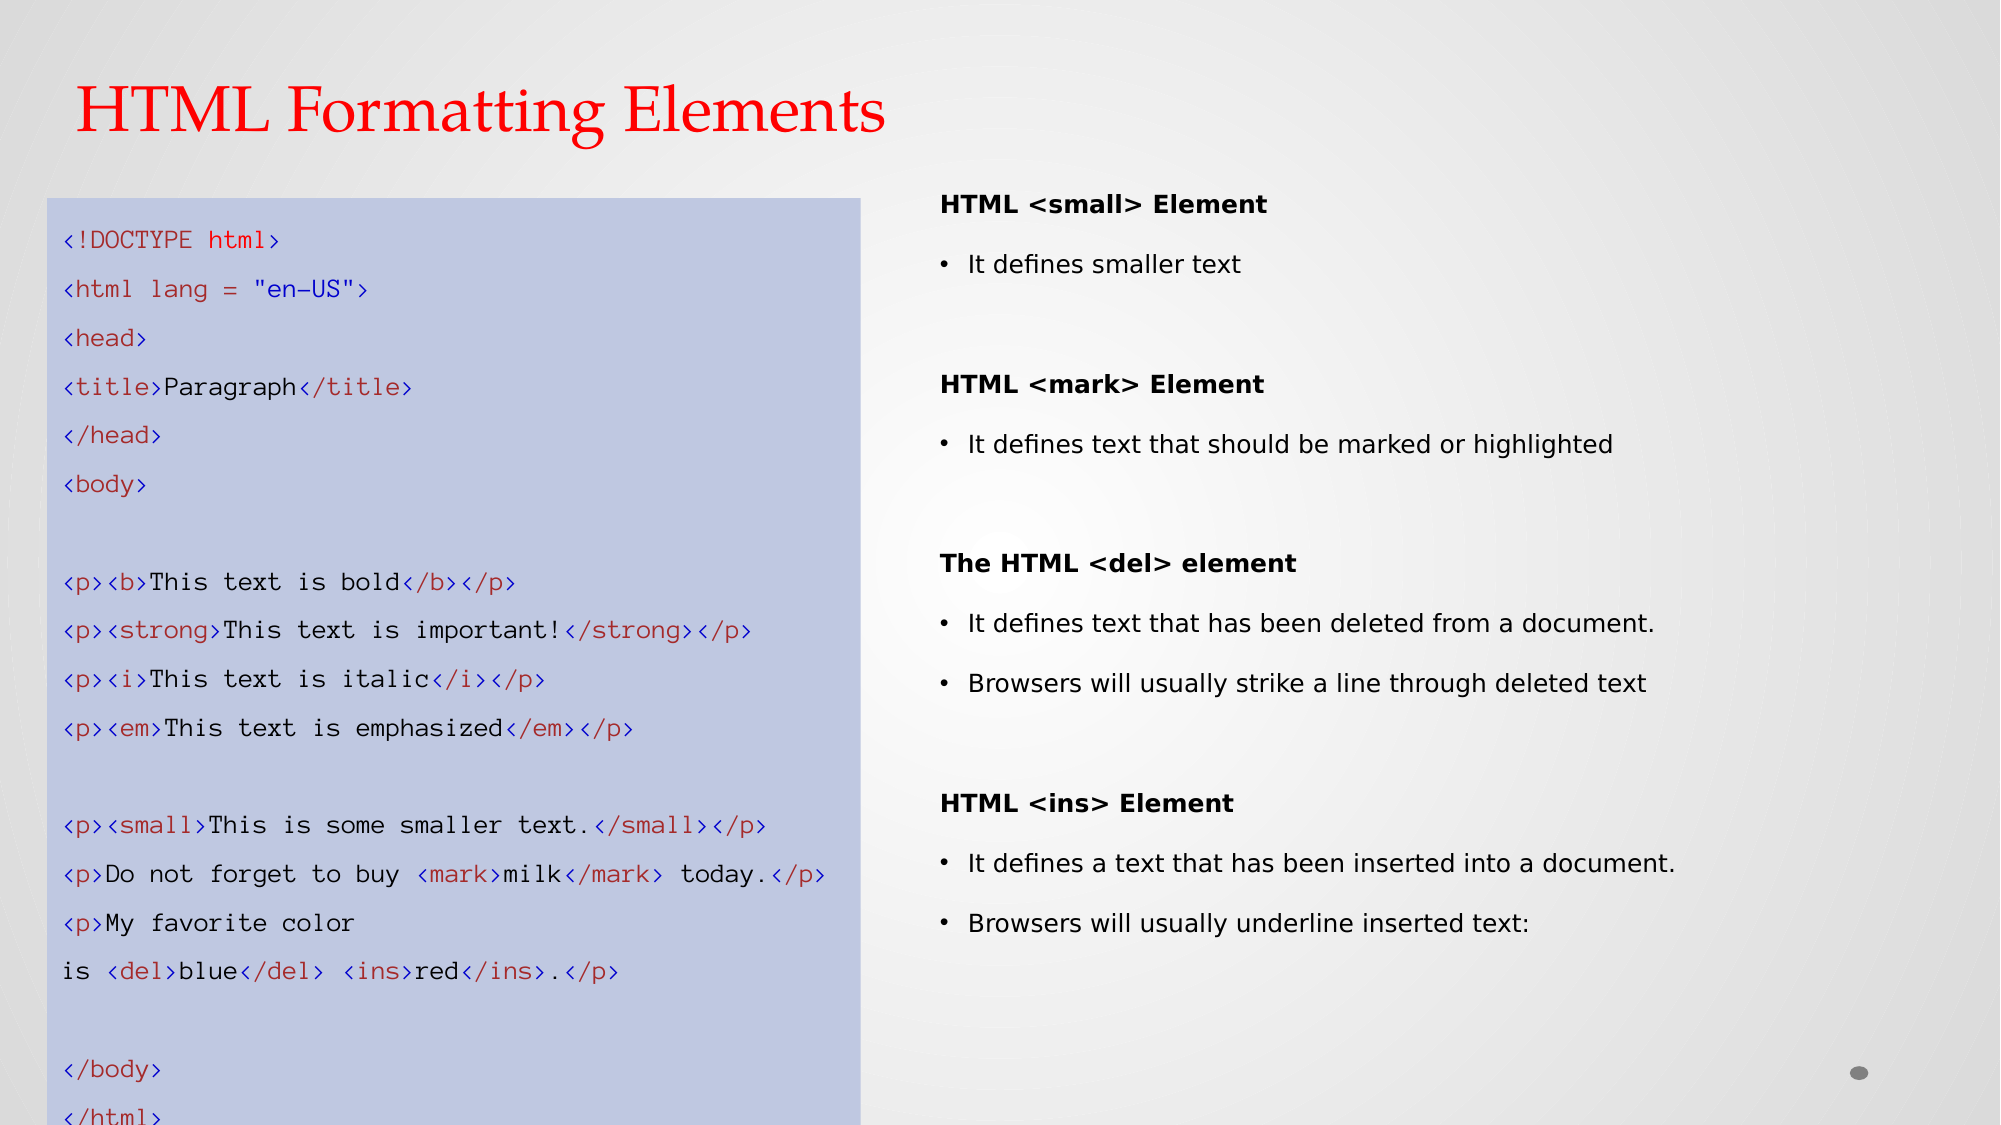

# HTML Formatting Elements
HTML <small> Element
It defines smaller text

HTML <mark> Element
It defines text that should be marked or highlighted

The HTML <del> element
It defines text that has been deleted from a document.
Browsers will usually strike a line through deleted text

HTML <ins> Element
It defines a text that has been inserted into a document.
Browsers will usually underline inserted text:
<!DOCTYPE html>
<html lang = "en-US">
<head>
<title>Paragraph</title>
</head>
<body>

<p><b>This text is bold</b></p>
<p><strong>This text is important!</strong></p>
<p><i>This text is italic</i></p>
<p><em>This text is emphasized</em></p>

<p><small>This is some smaller text.</small></p>
<p>Do not forget to buy <mark>milk</mark> today.</p>
<p>My favorite color is <del>blue</del> <ins>red</ins>.</p>

</body>
</html>